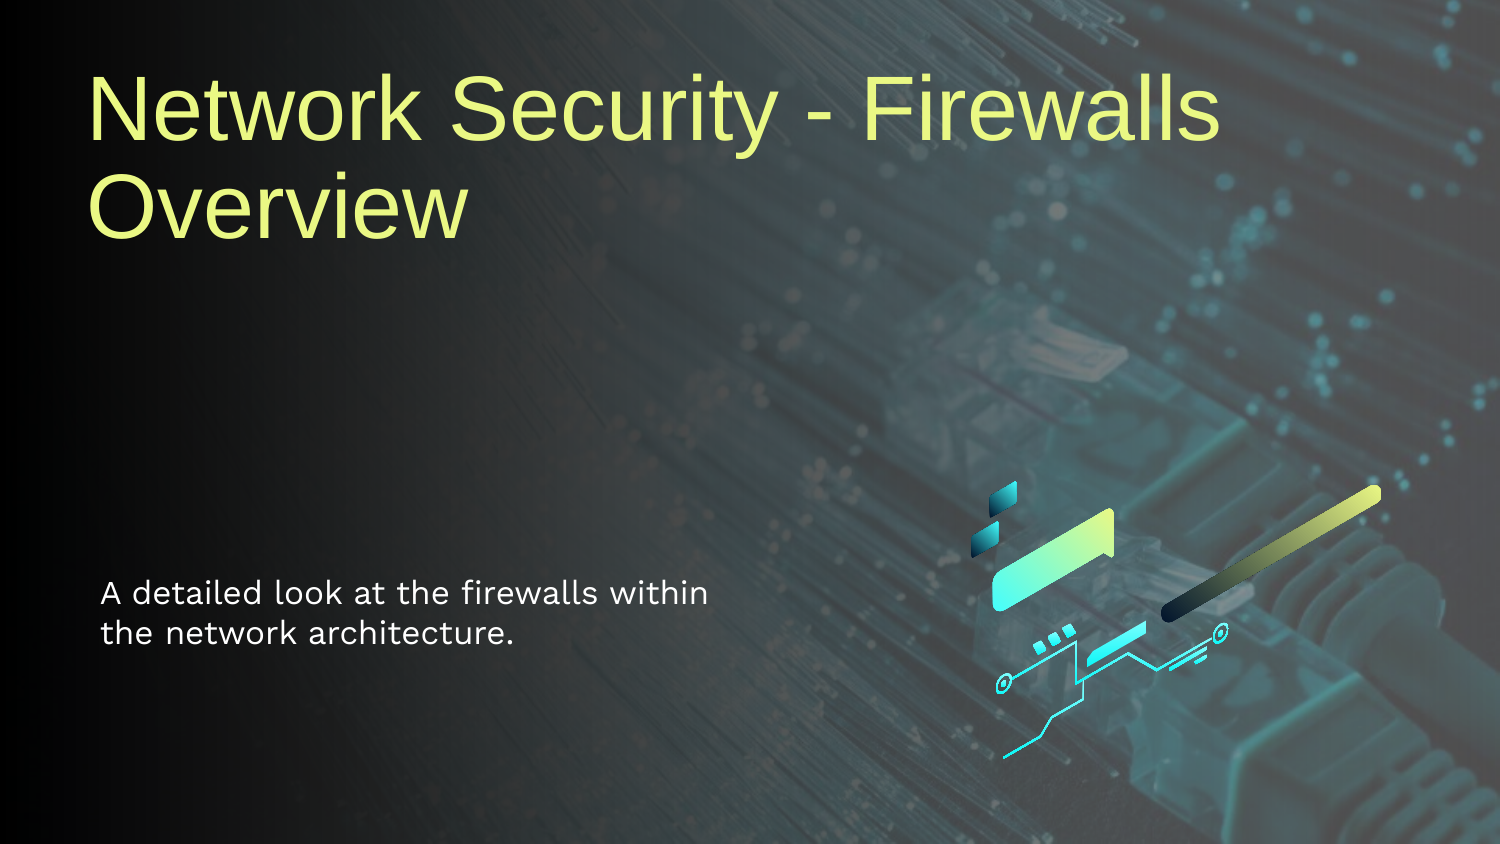

# Network Security - Firewalls Overview
A detailed look at the firewalls within
the network architecture.